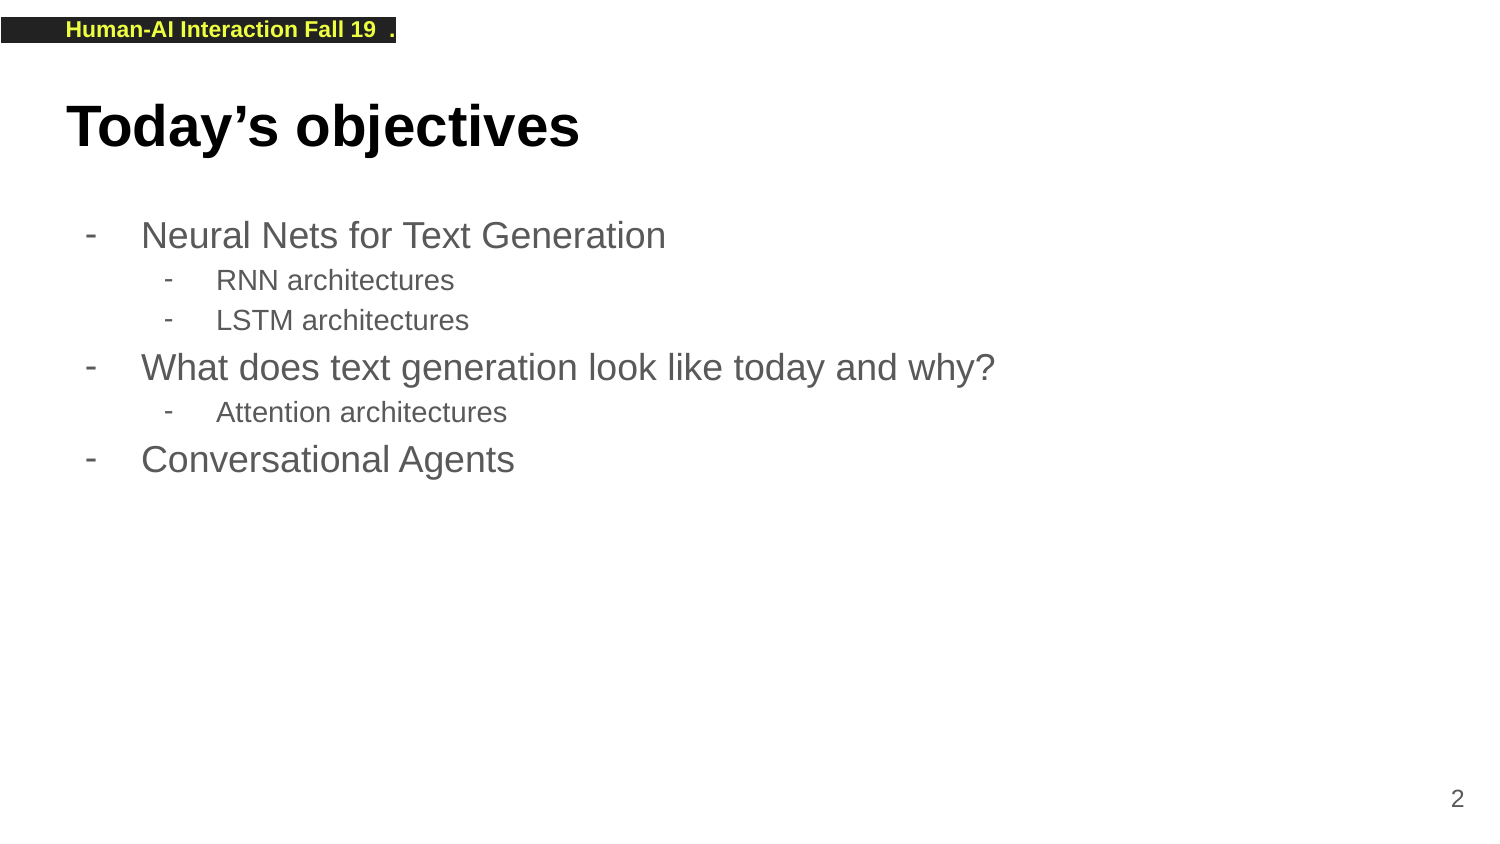

# Today’s objectives
Neural Nets for Text Generation
RNN architectures
LSTM architectures
What does text generation look like today and why?
Attention architectures
Conversational Agents
2